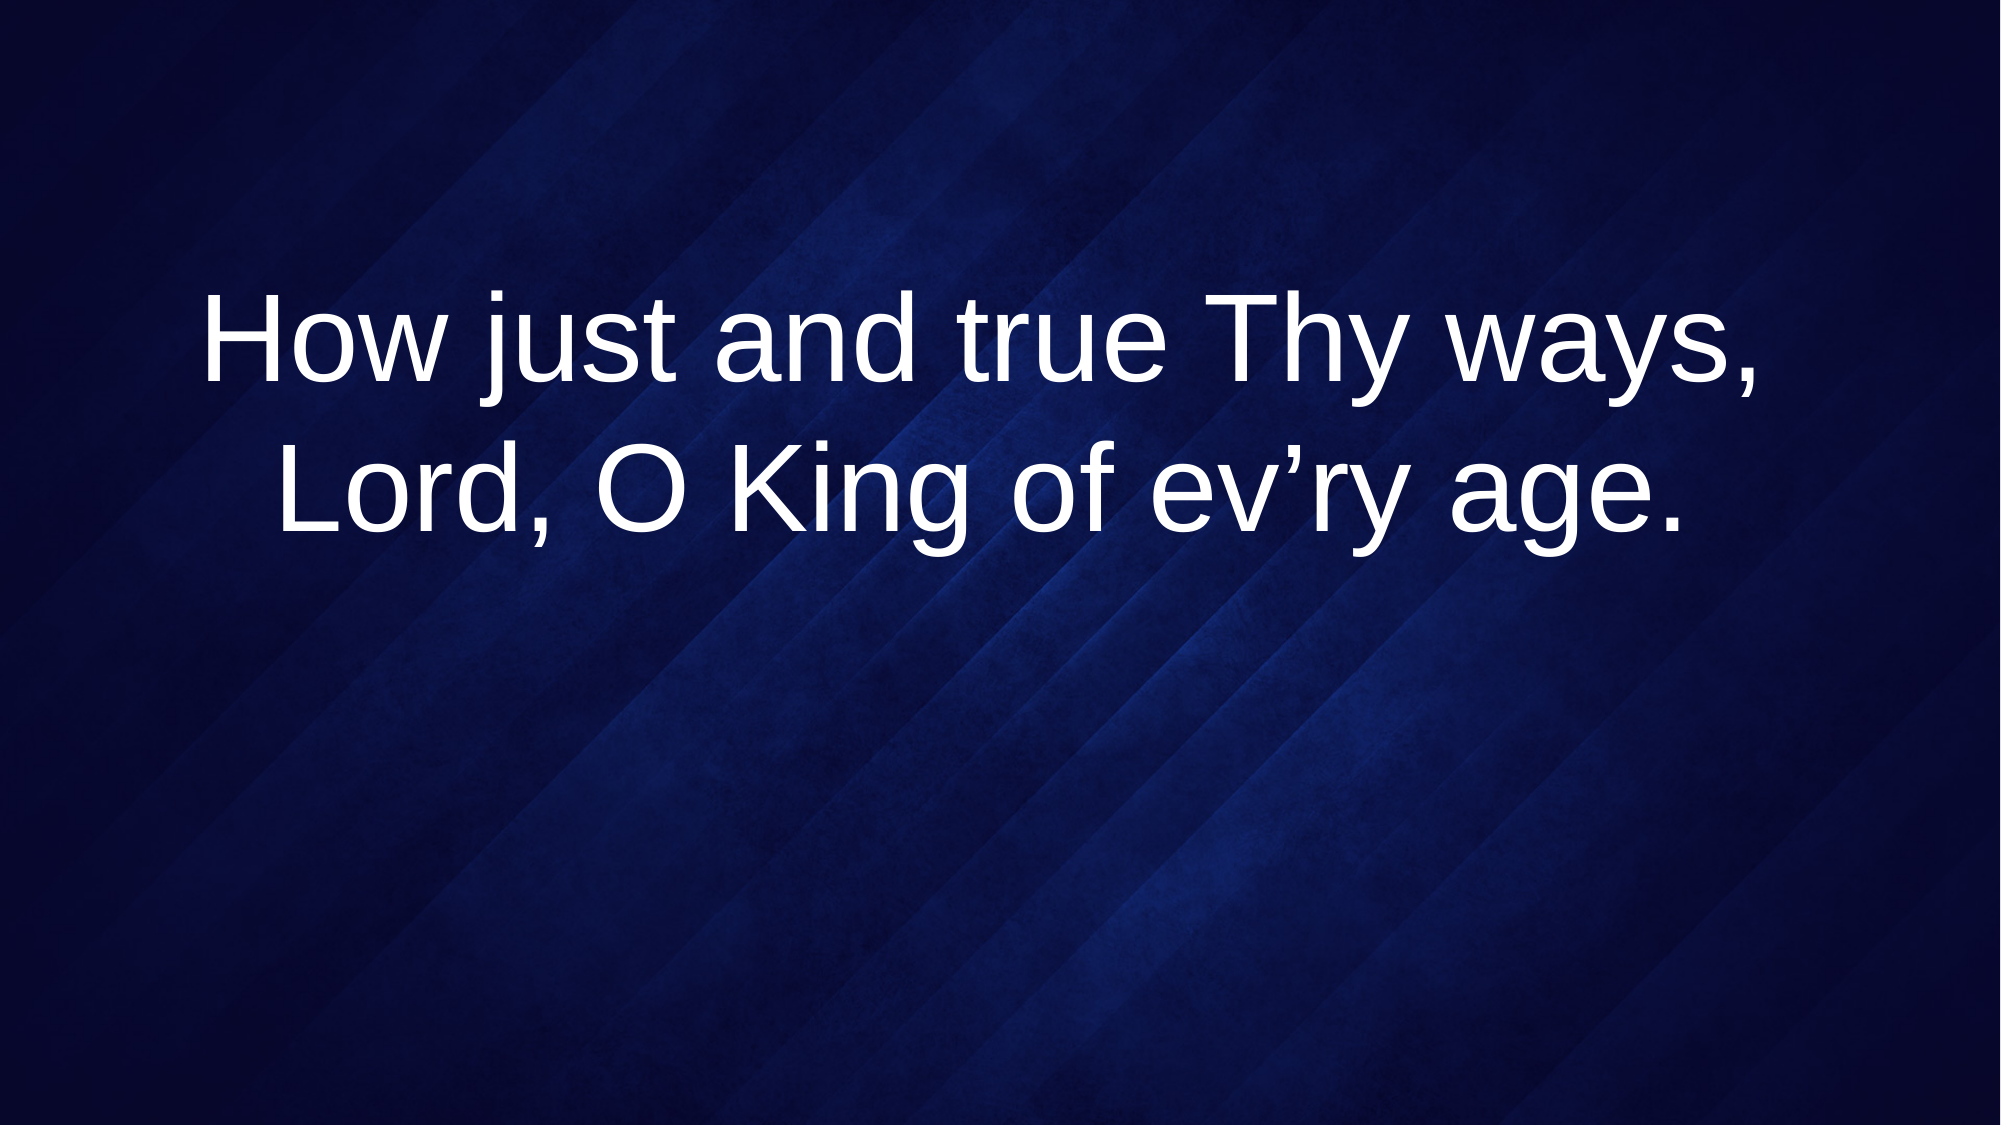

# How just and true Thy ways, Lord, O King of ev’ry age.